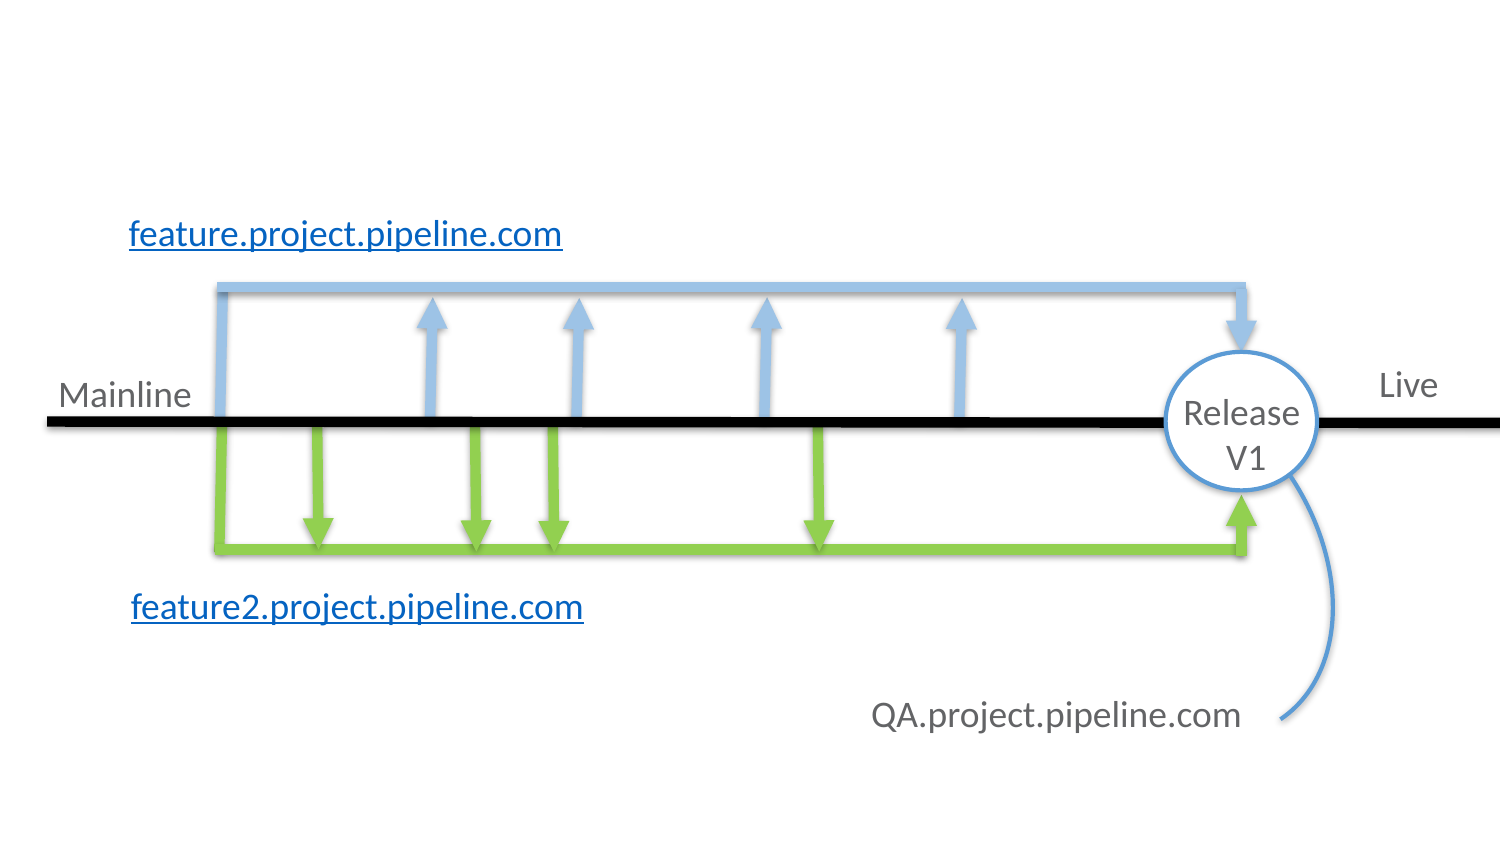

feature.project.pipeline.com

Live
Mainline
Release
V1

feature2.project.pipeline.com
QA.project.pipeline.com